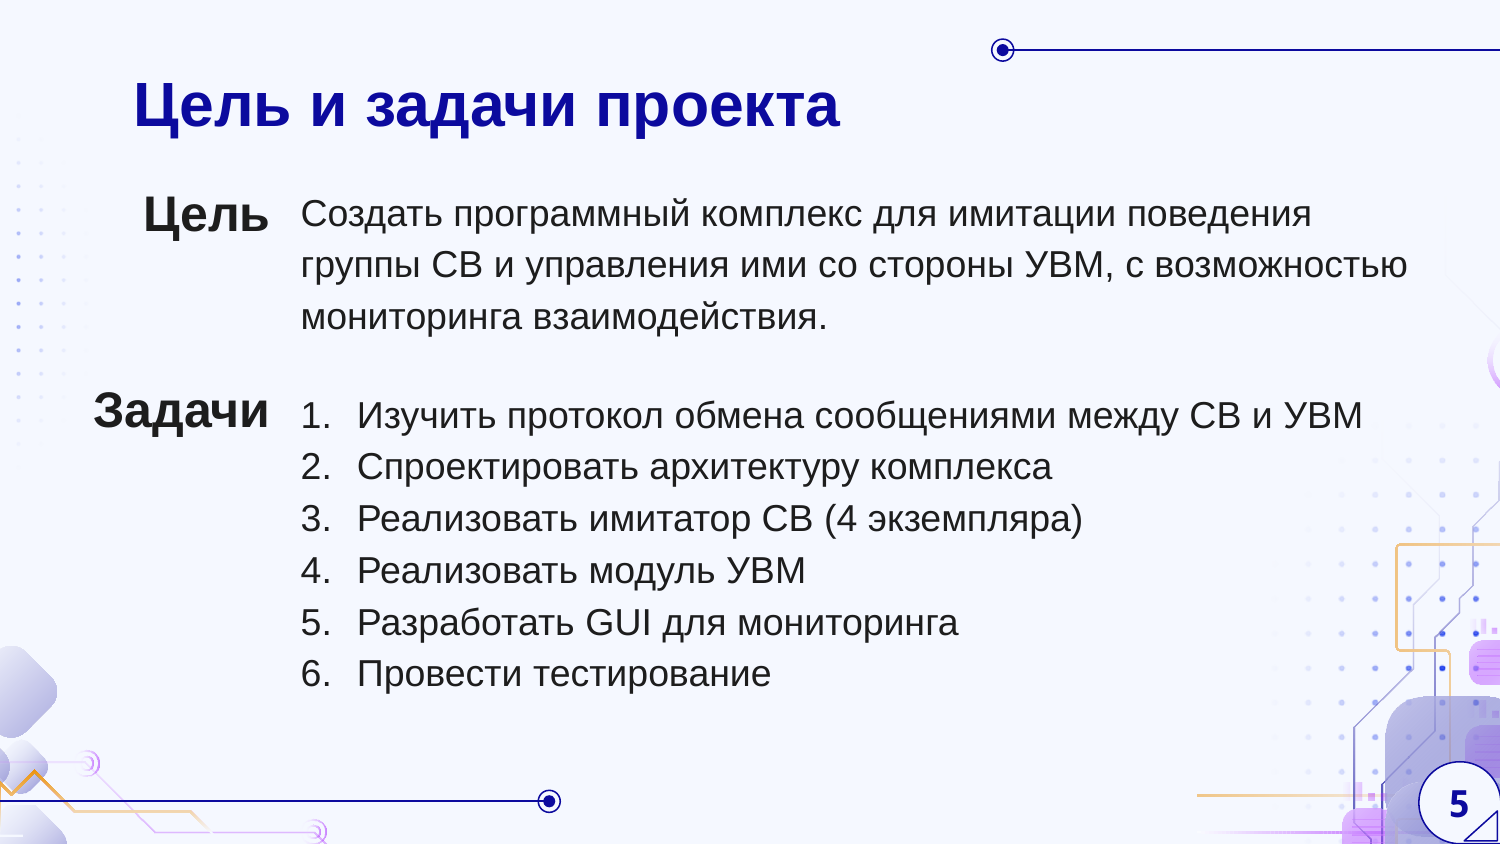

# Цель и задачи проекта
Цель
Создать программный комплекс для имитации поведения группы СВ и управления ими со стороны УВМ, с возможностью мониторинга взаимодействия.
Задачи
Изучить протокол обмена сообщениями между СВ и УВМ
Спроектировать архитектуру комплекса
Реализовать имитатор СВ (4 экземпляра)
Реализовать модуль УВМ
Разработать GUI для мониторинга
Провести тестирование

5